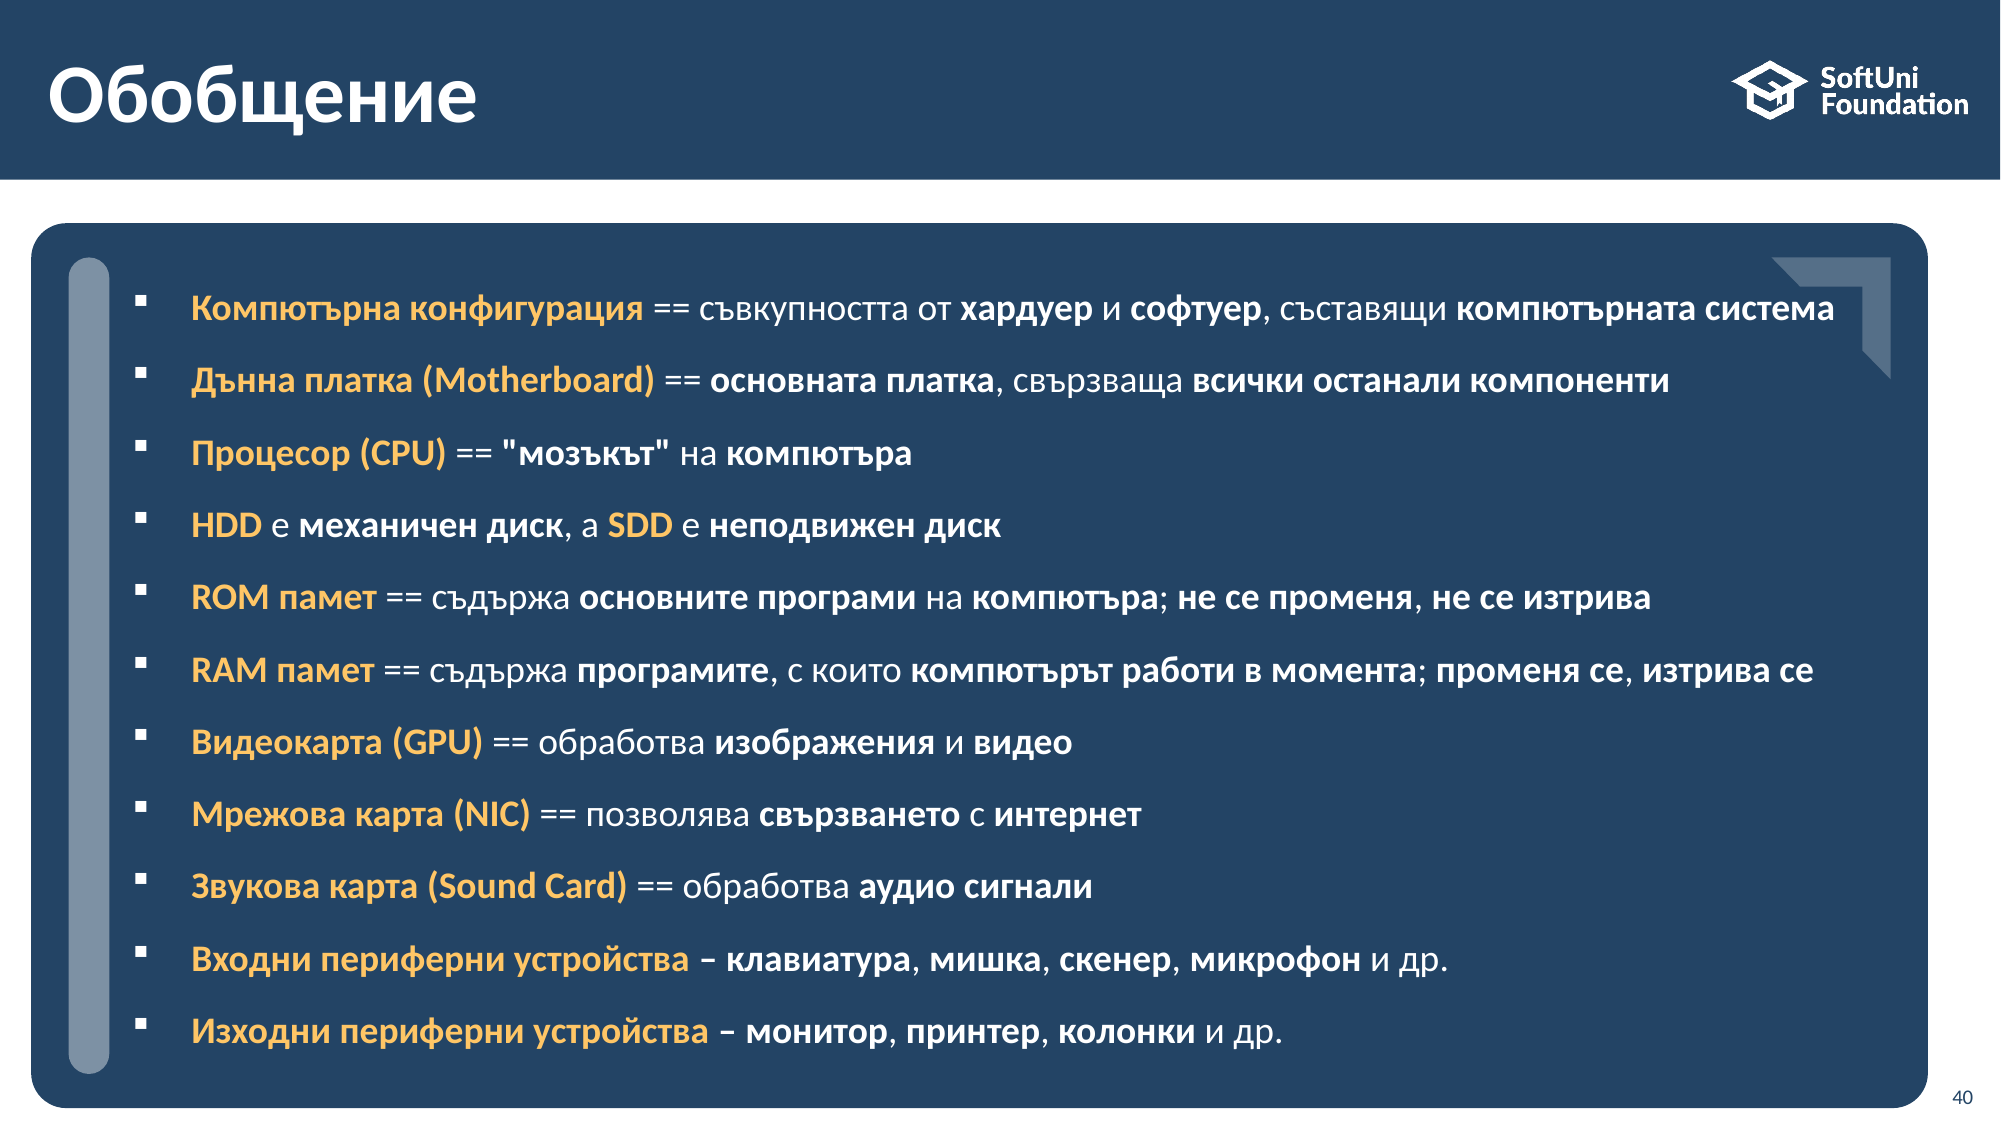

# Обобщение

Компютърна конфигурация == съвкупността от хардуер и софтуер, съставящи компютърната система
Дънна платка (Motherboard) == основната платка, свързваща всички останали компоненти
Процесор (CPU) == "мозъкът" на компютъра
HDD е механичен диск, а SDD е неподвижен диск
ROM памет == съдържа основните програми на компютъра; не се променя, не се изтрива
RAM памет == съдържа програмите, с които компютърът работи в момента; променя се, изтрива се
Видеокарта (GPU) == обработва изображения и видео
Мрежова карта (NIC) == позволява свързването с интернет
Звукова карта (Sound Card) == обработва аудио сигнали
Входни периферни устройства – клавиатура, мишка, скенер, микрофон и др.
Изходни периферни устройства – монитор, принтер, колонки и др.
40